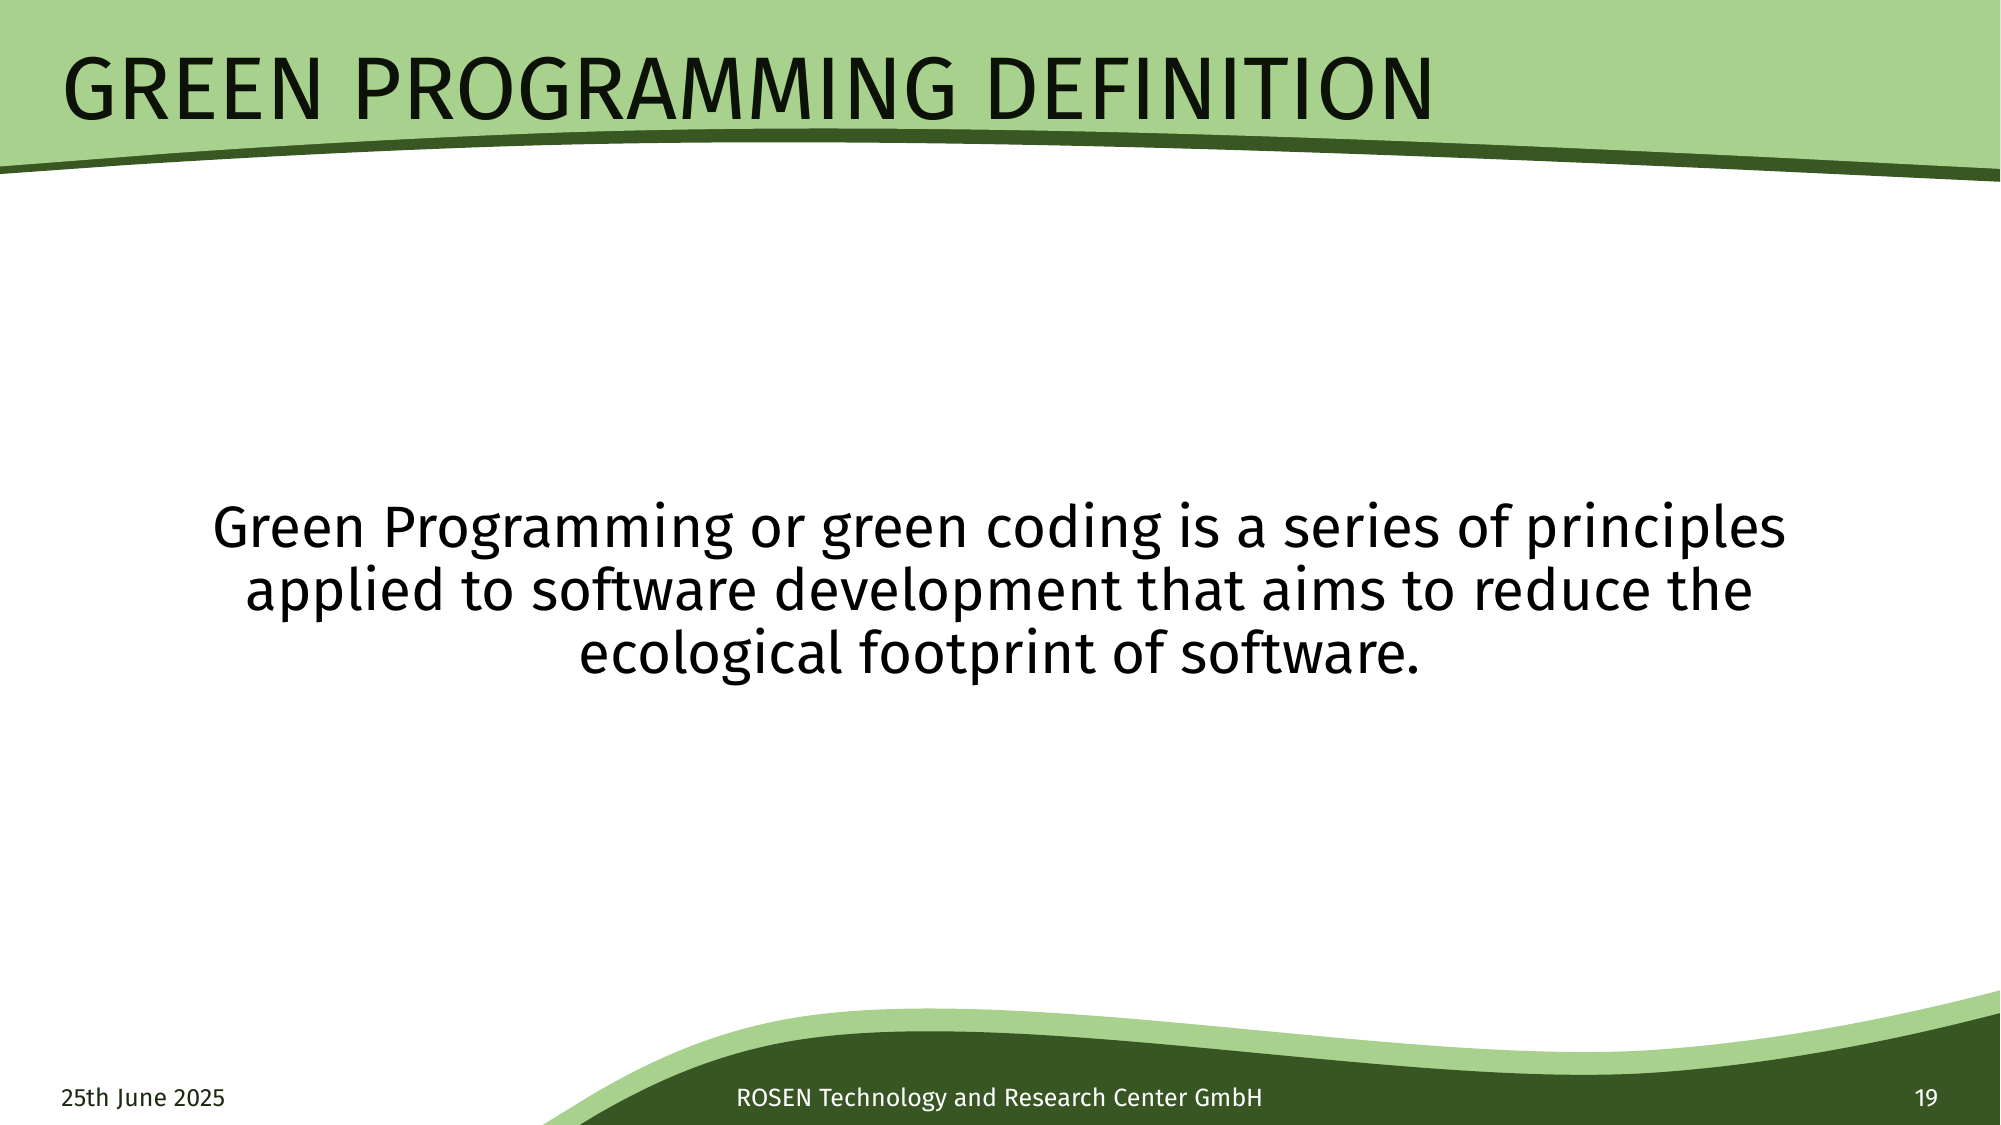

# Green Programming Definition
Green Programming or green coding is a series of principles applied to software development that aims to reduce the ecological footprint of software.
25th June 2025
ROSEN Technology and Research Center GmbH
19